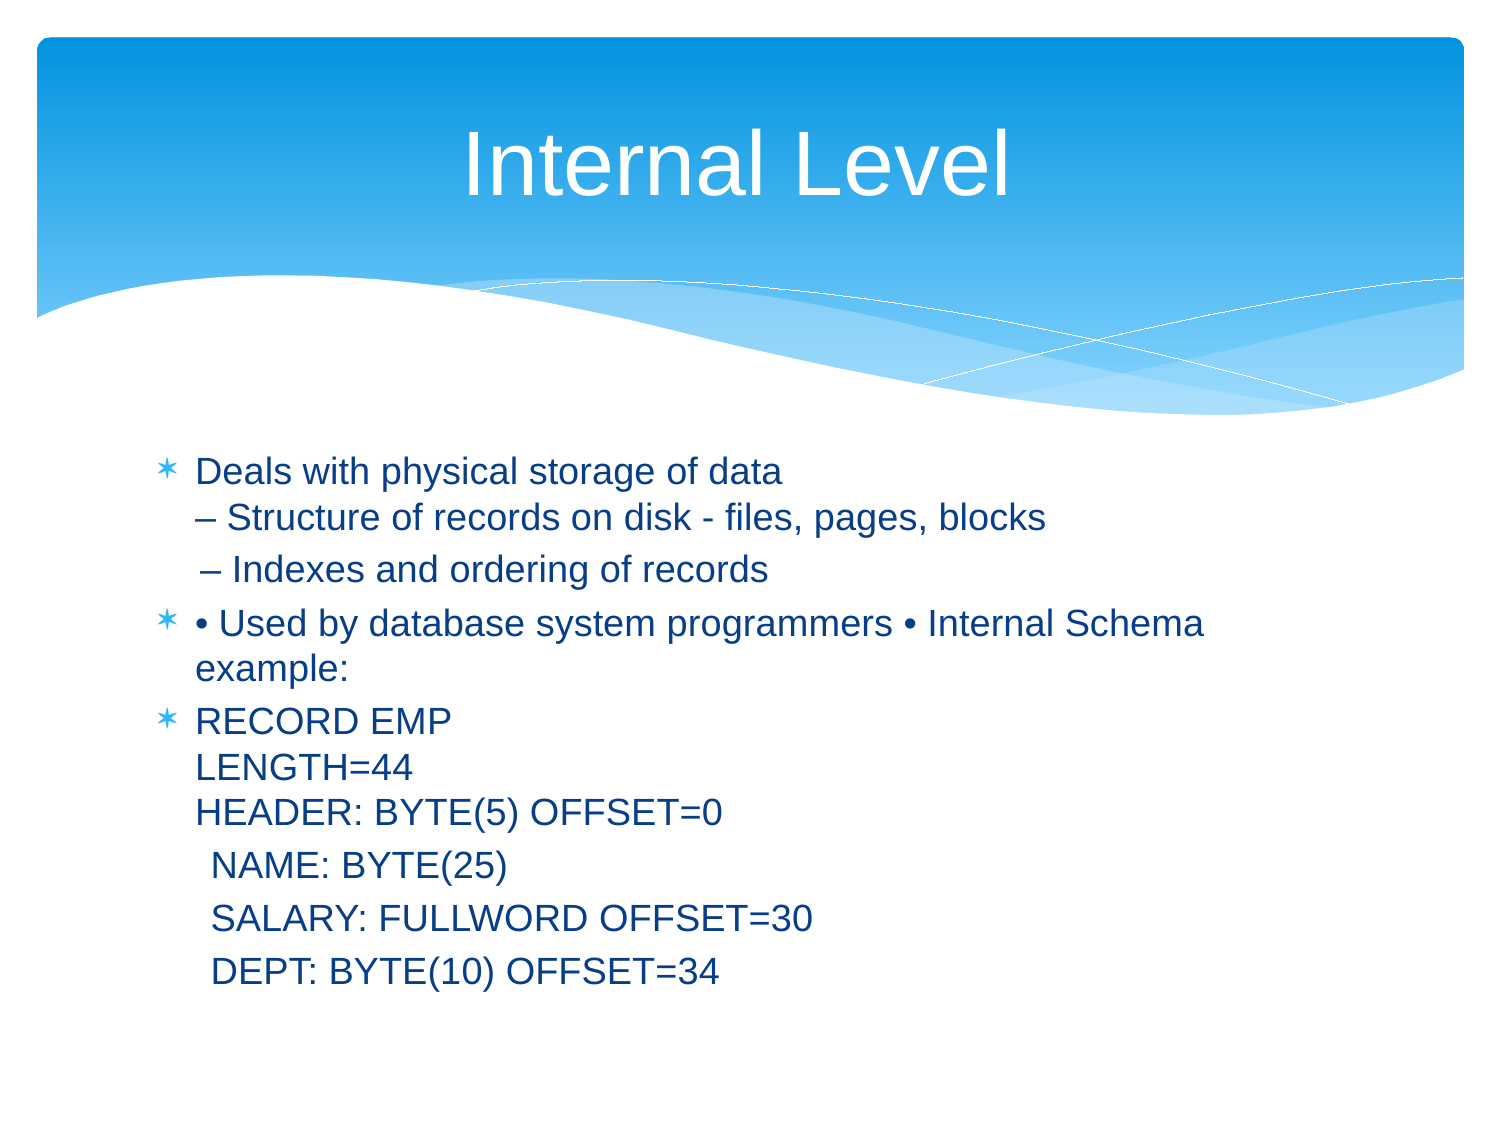

# Internal Level
Deals with physical storage of data
‒ Structure of records on disk - files, pages, blocks
    ‒ Indexes and ordering of records
• Used by database system programmers • Internal Schema example:
RECORD EMP
LENGTH=44
HEADER: BYTE(5) OFFSET=0
     NAME: BYTE(25)
     SALARY: FULLWORD OFFSET=30
     DEPT: BYTE(10) OFFSET=34